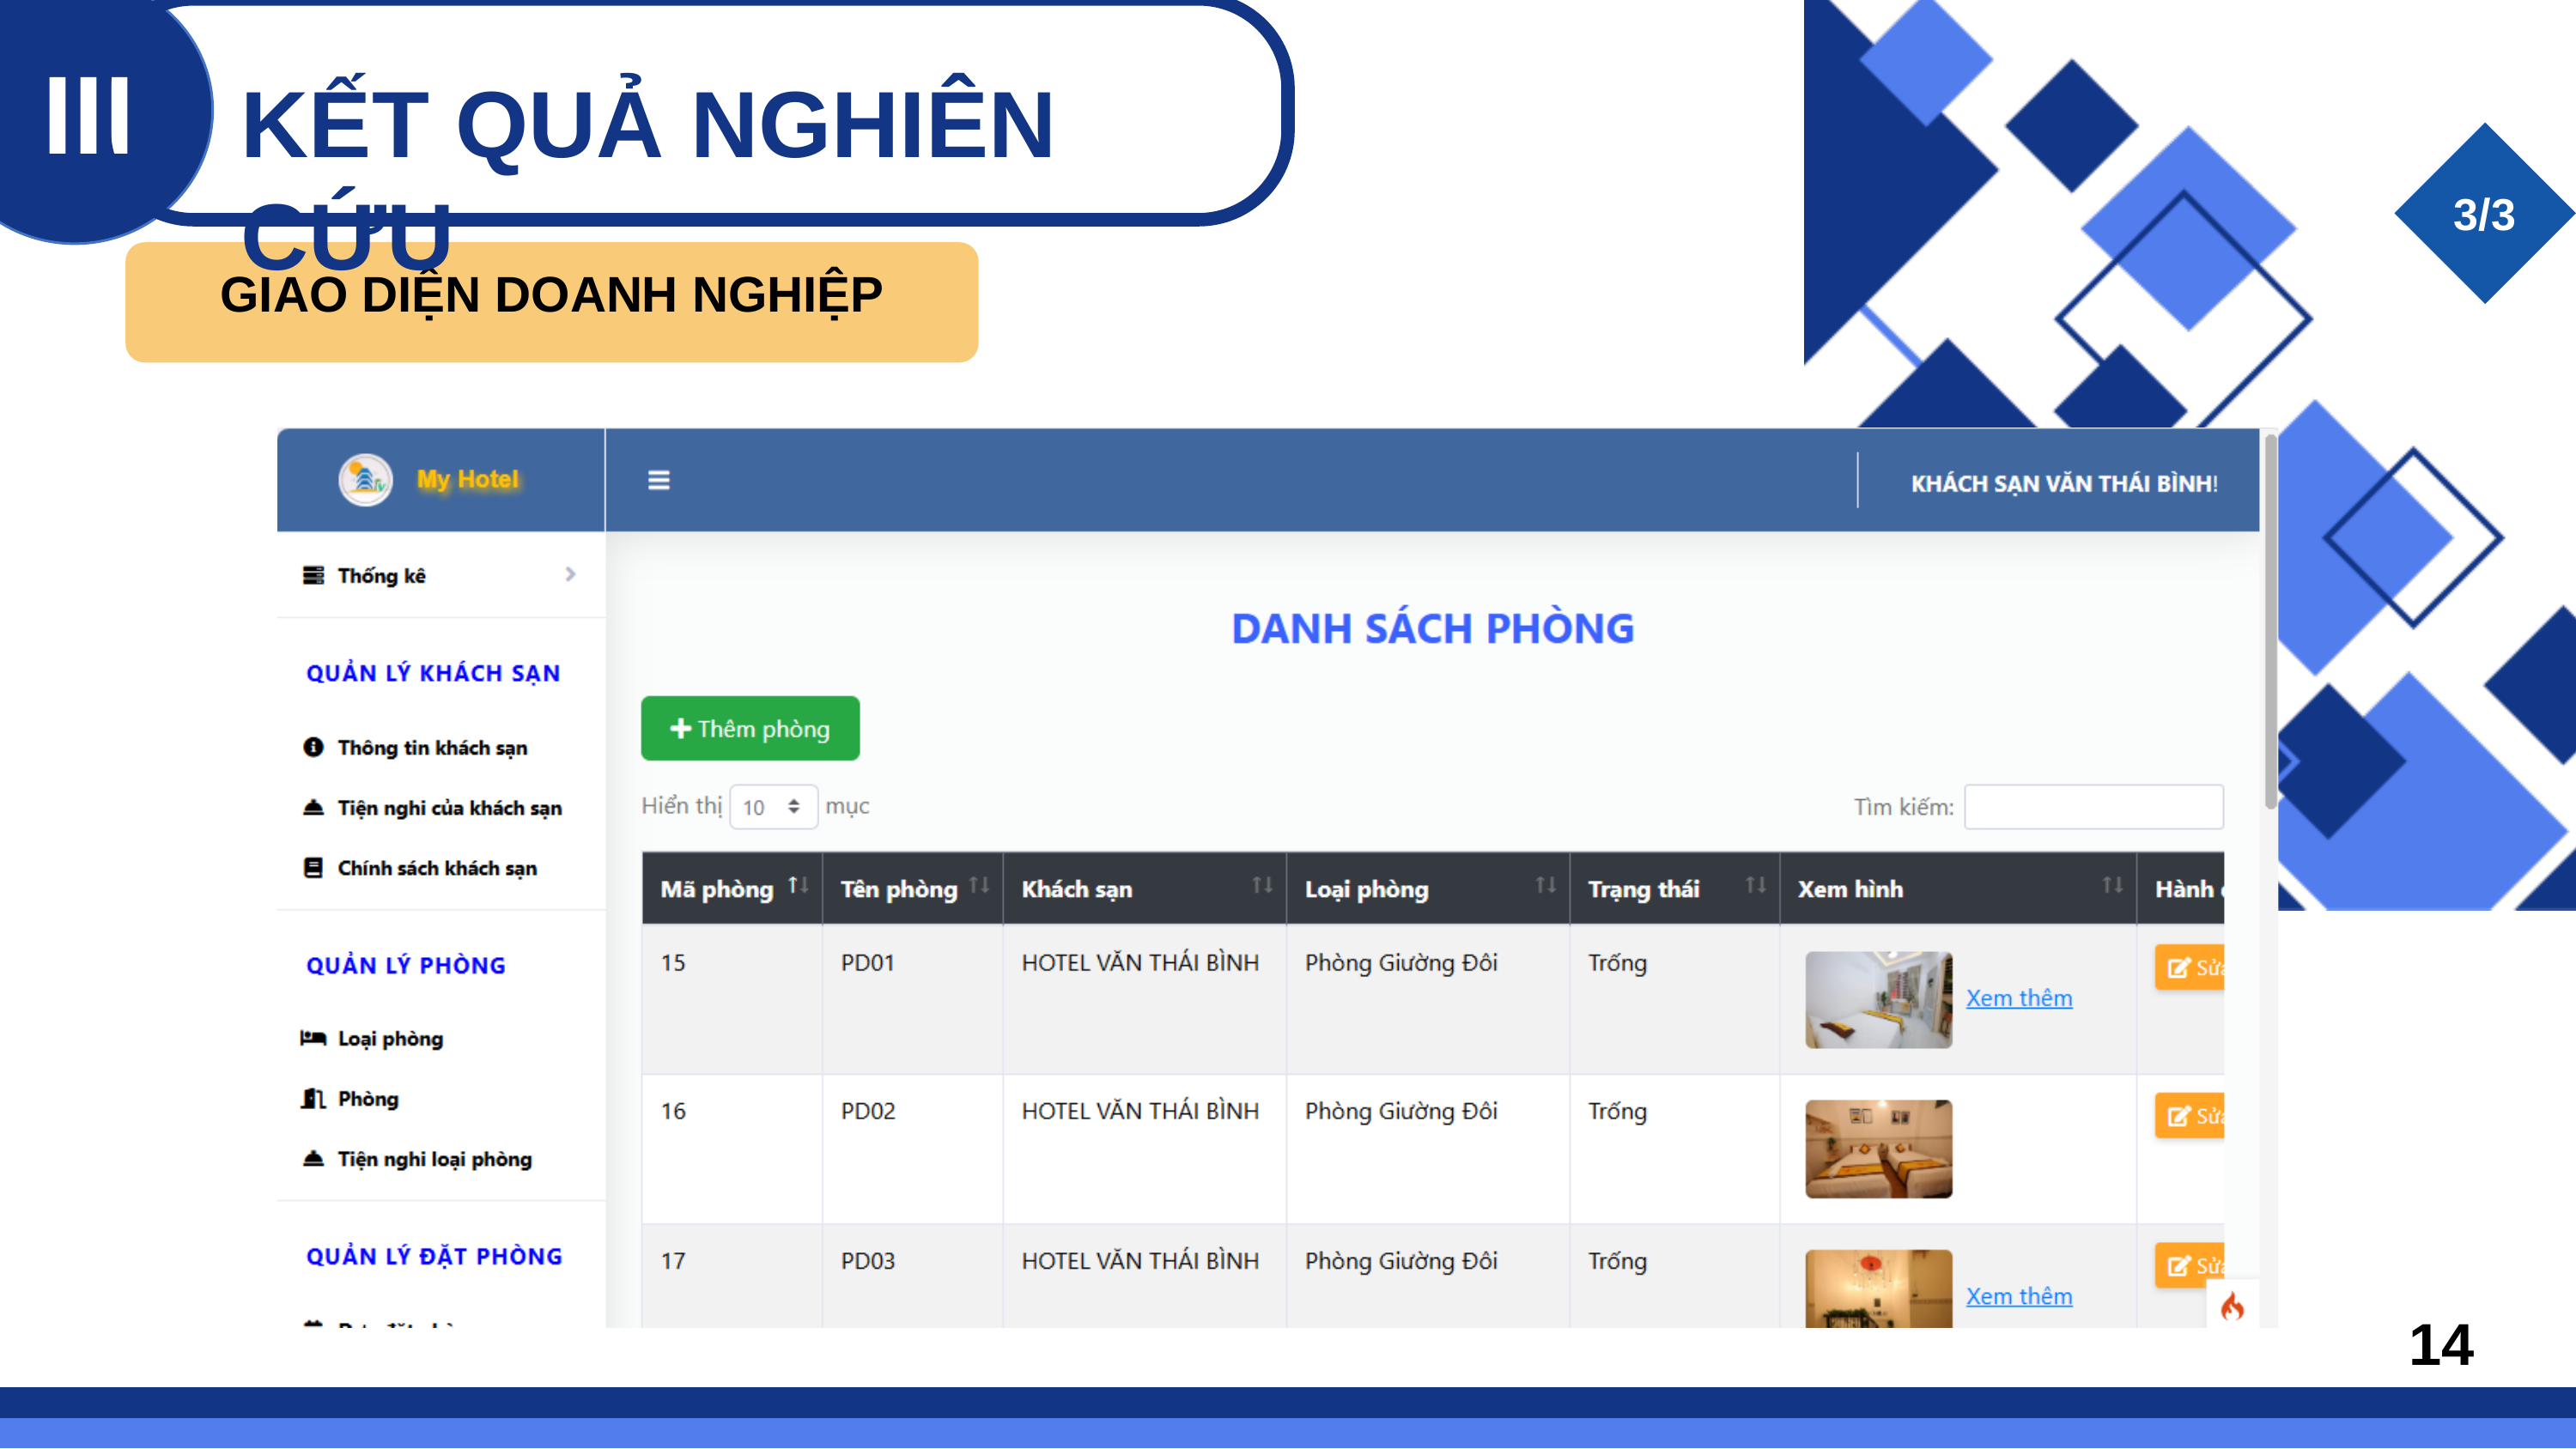

III
KẾT QUẢ NGHIÊN CỨU

3/3

GIAO DIỆN DOANH NGHIỆP

14